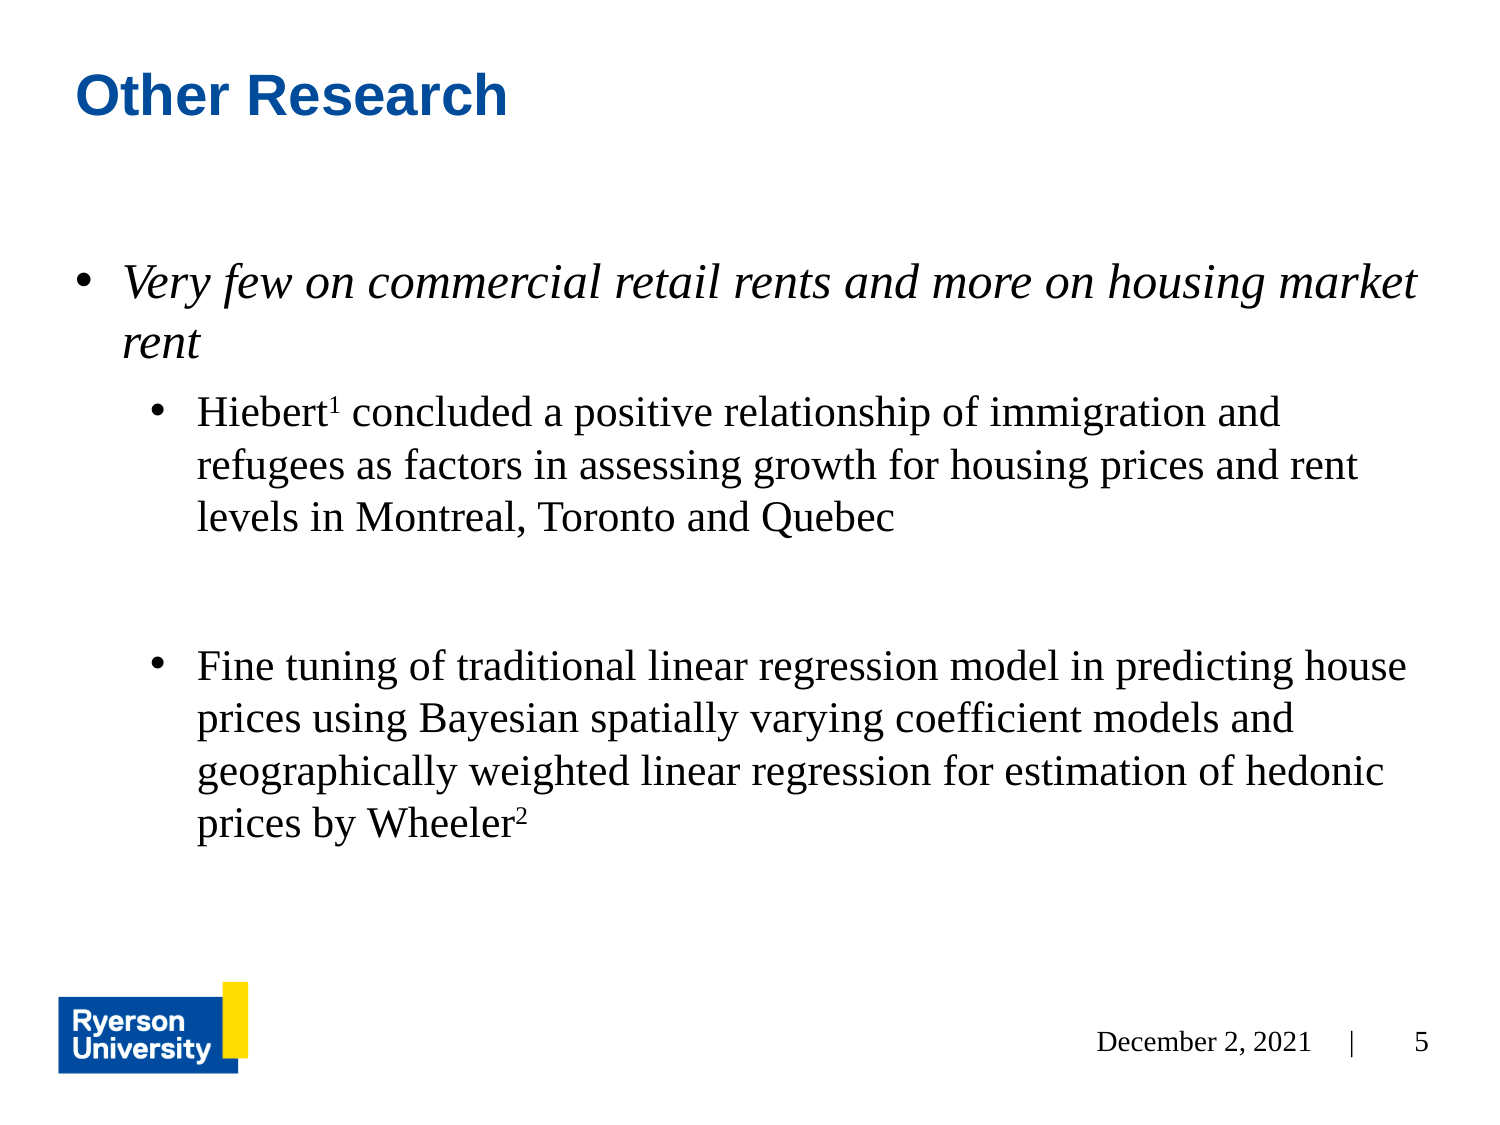

# Other Research
Very few on commercial retail rents and more on housing market rent
Hiebert1 concluded a positive relationship of immigration and refugees as factors in assessing growth for housing prices and rent levels in Montreal, Toronto and Quebec

Fine tuning of traditional linear regression model in predicting house prices using Bayesian spatially varying coefficient models and geographically weighted linear regression for estimation of hedonic prices by Wheeler2

December 2, 2021     |
5